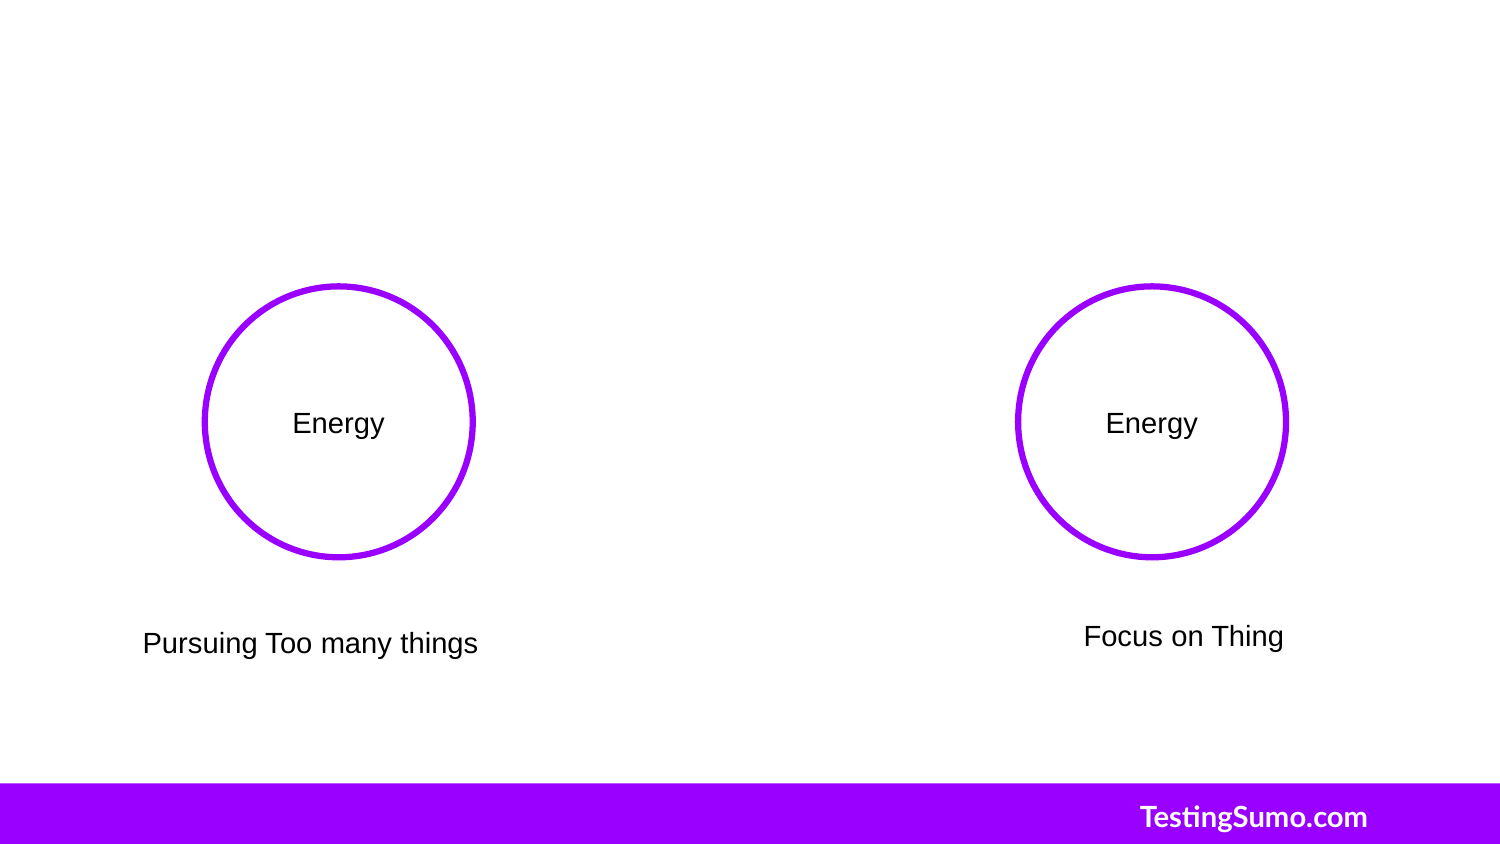

Energy
Energy
Focus on Thing
Pursuing Too many things